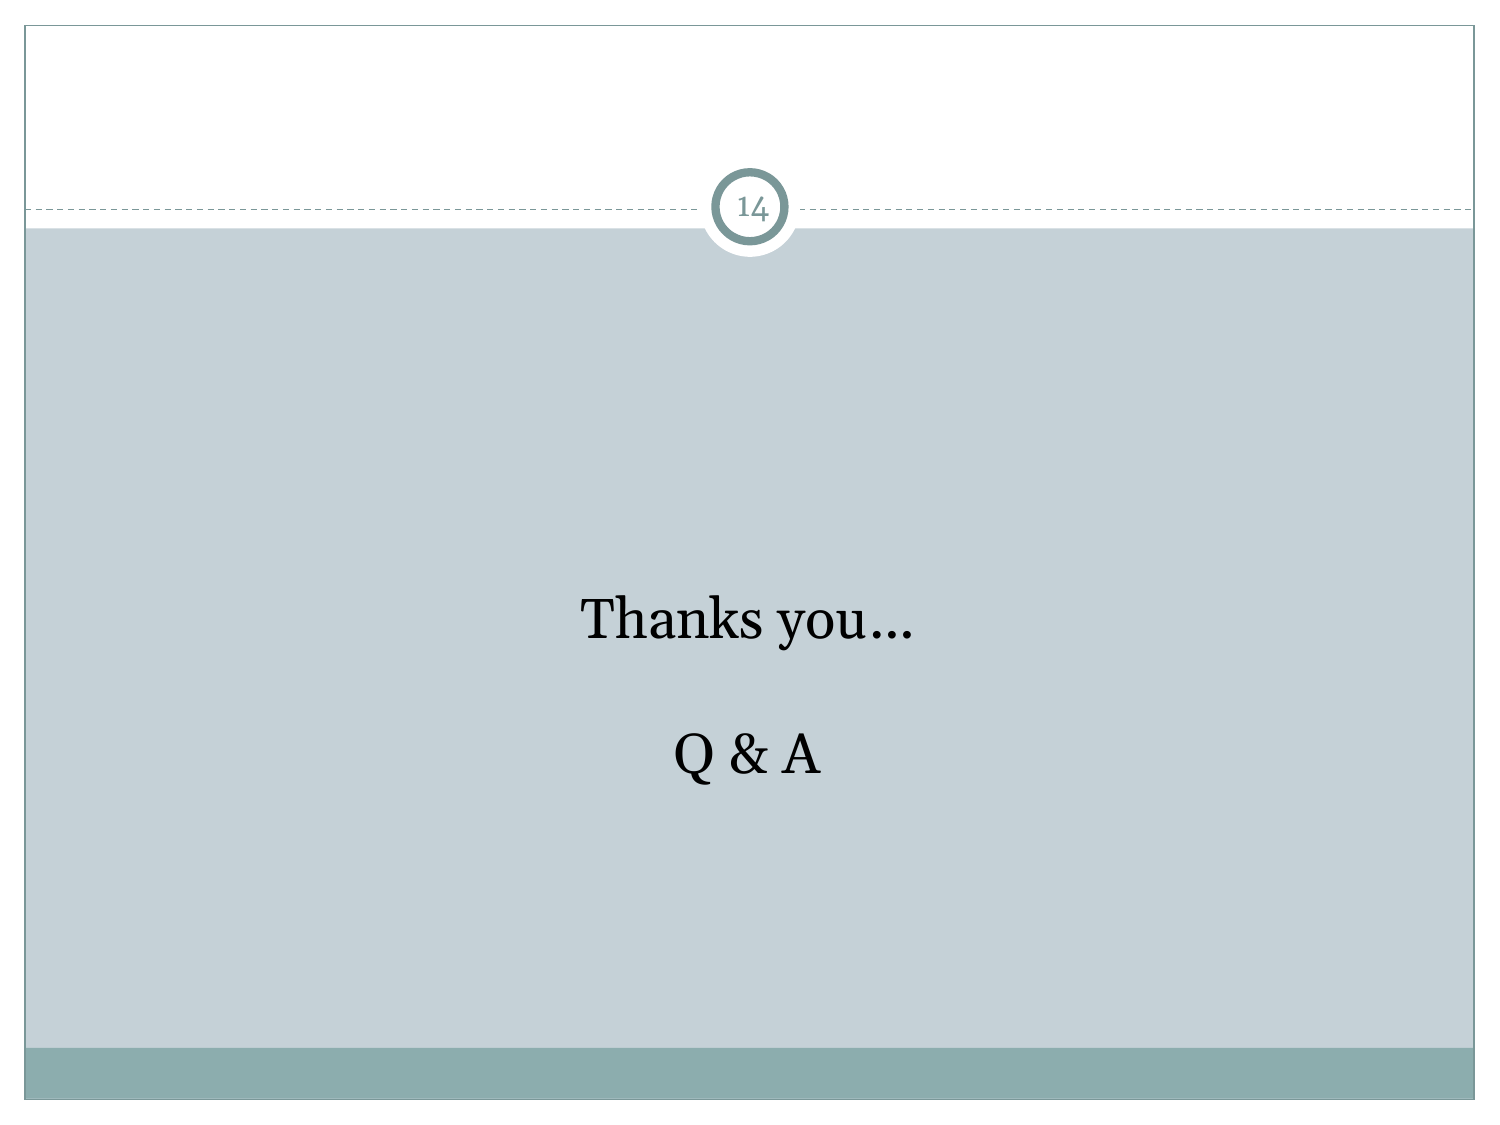

#
14
Thanks you…

Q & A